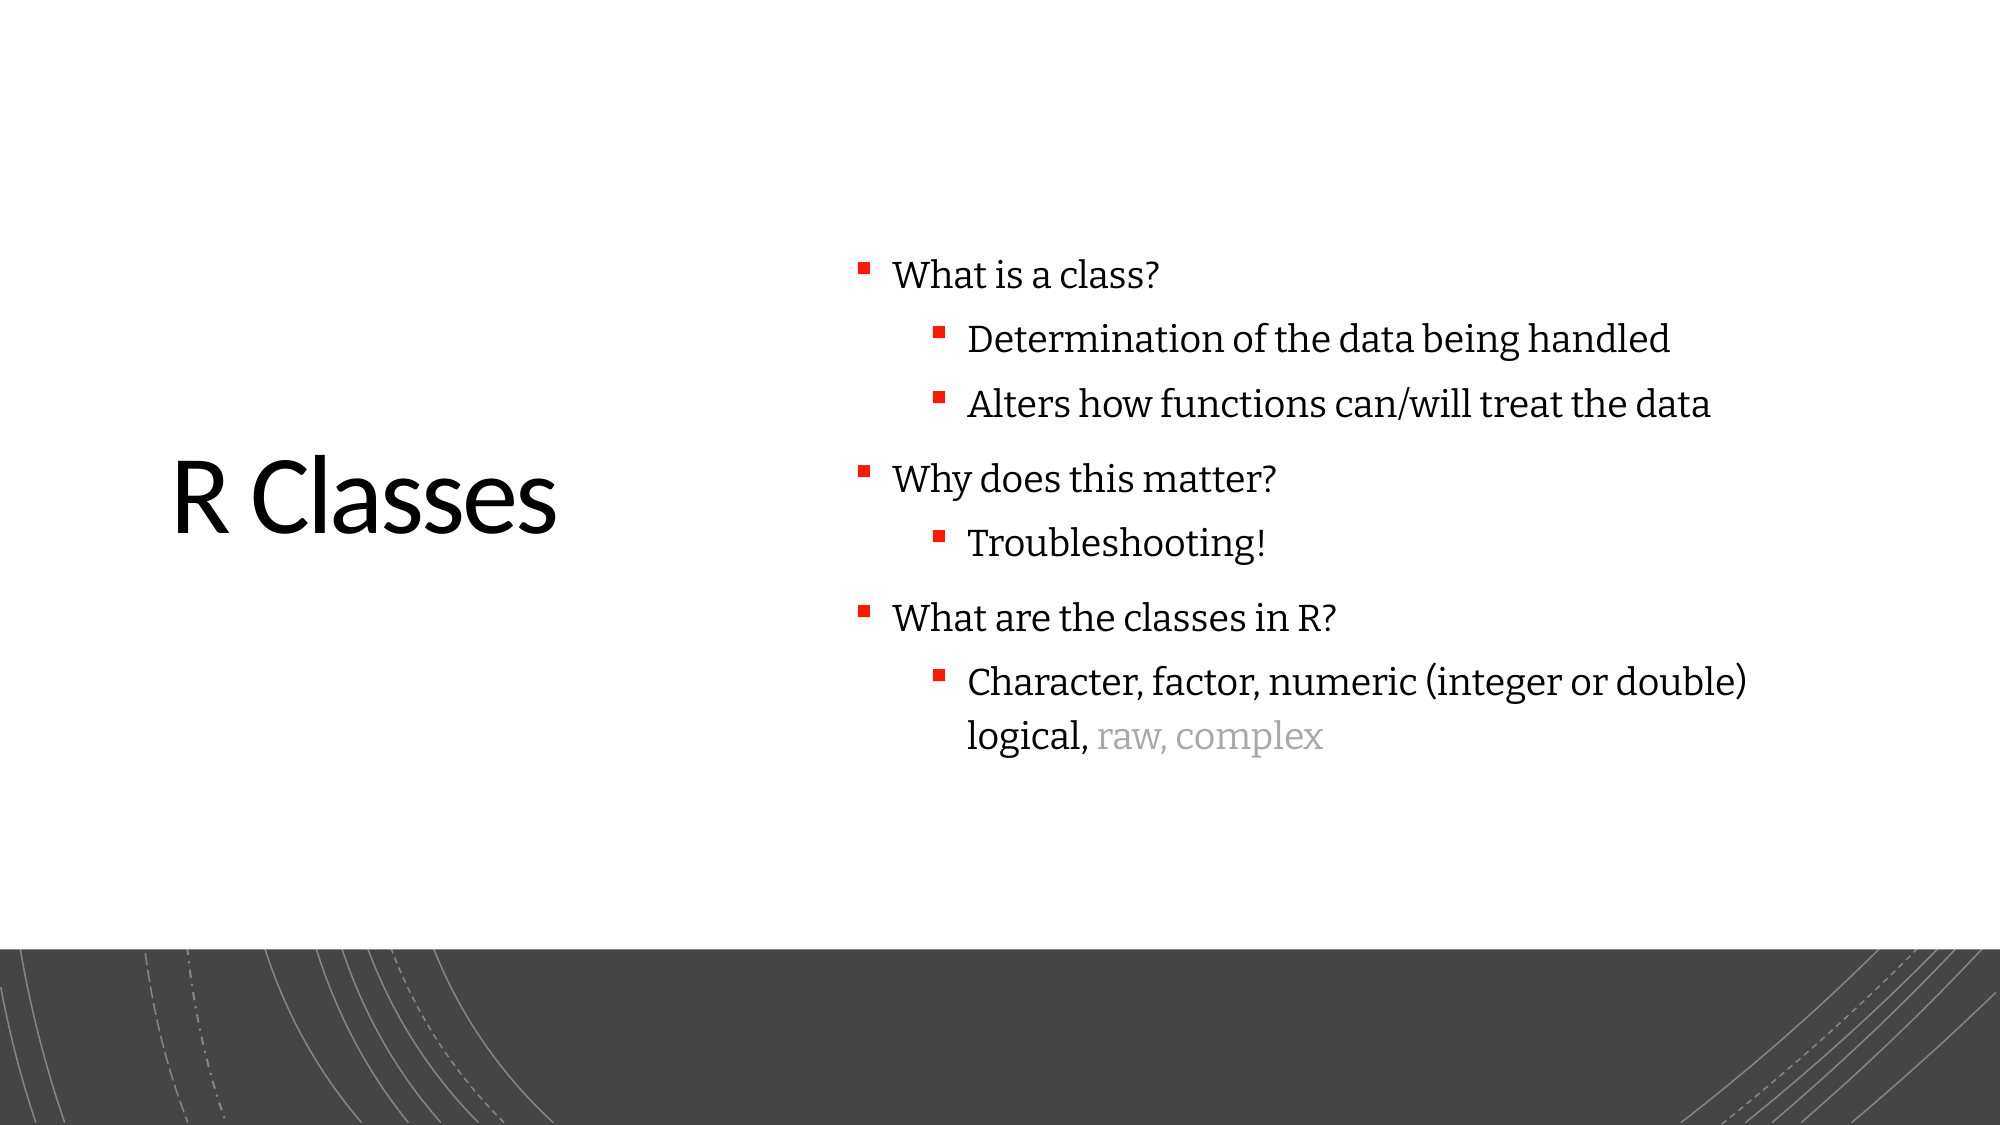

21
# R Classes
What is a class?
Determination of the data being handled
Alters how functions can/will treat the data
Why does this matter?
Troubleshooting!
What are the classes in R?
Character, factor, numeric (integer or double) logical, raw, complex